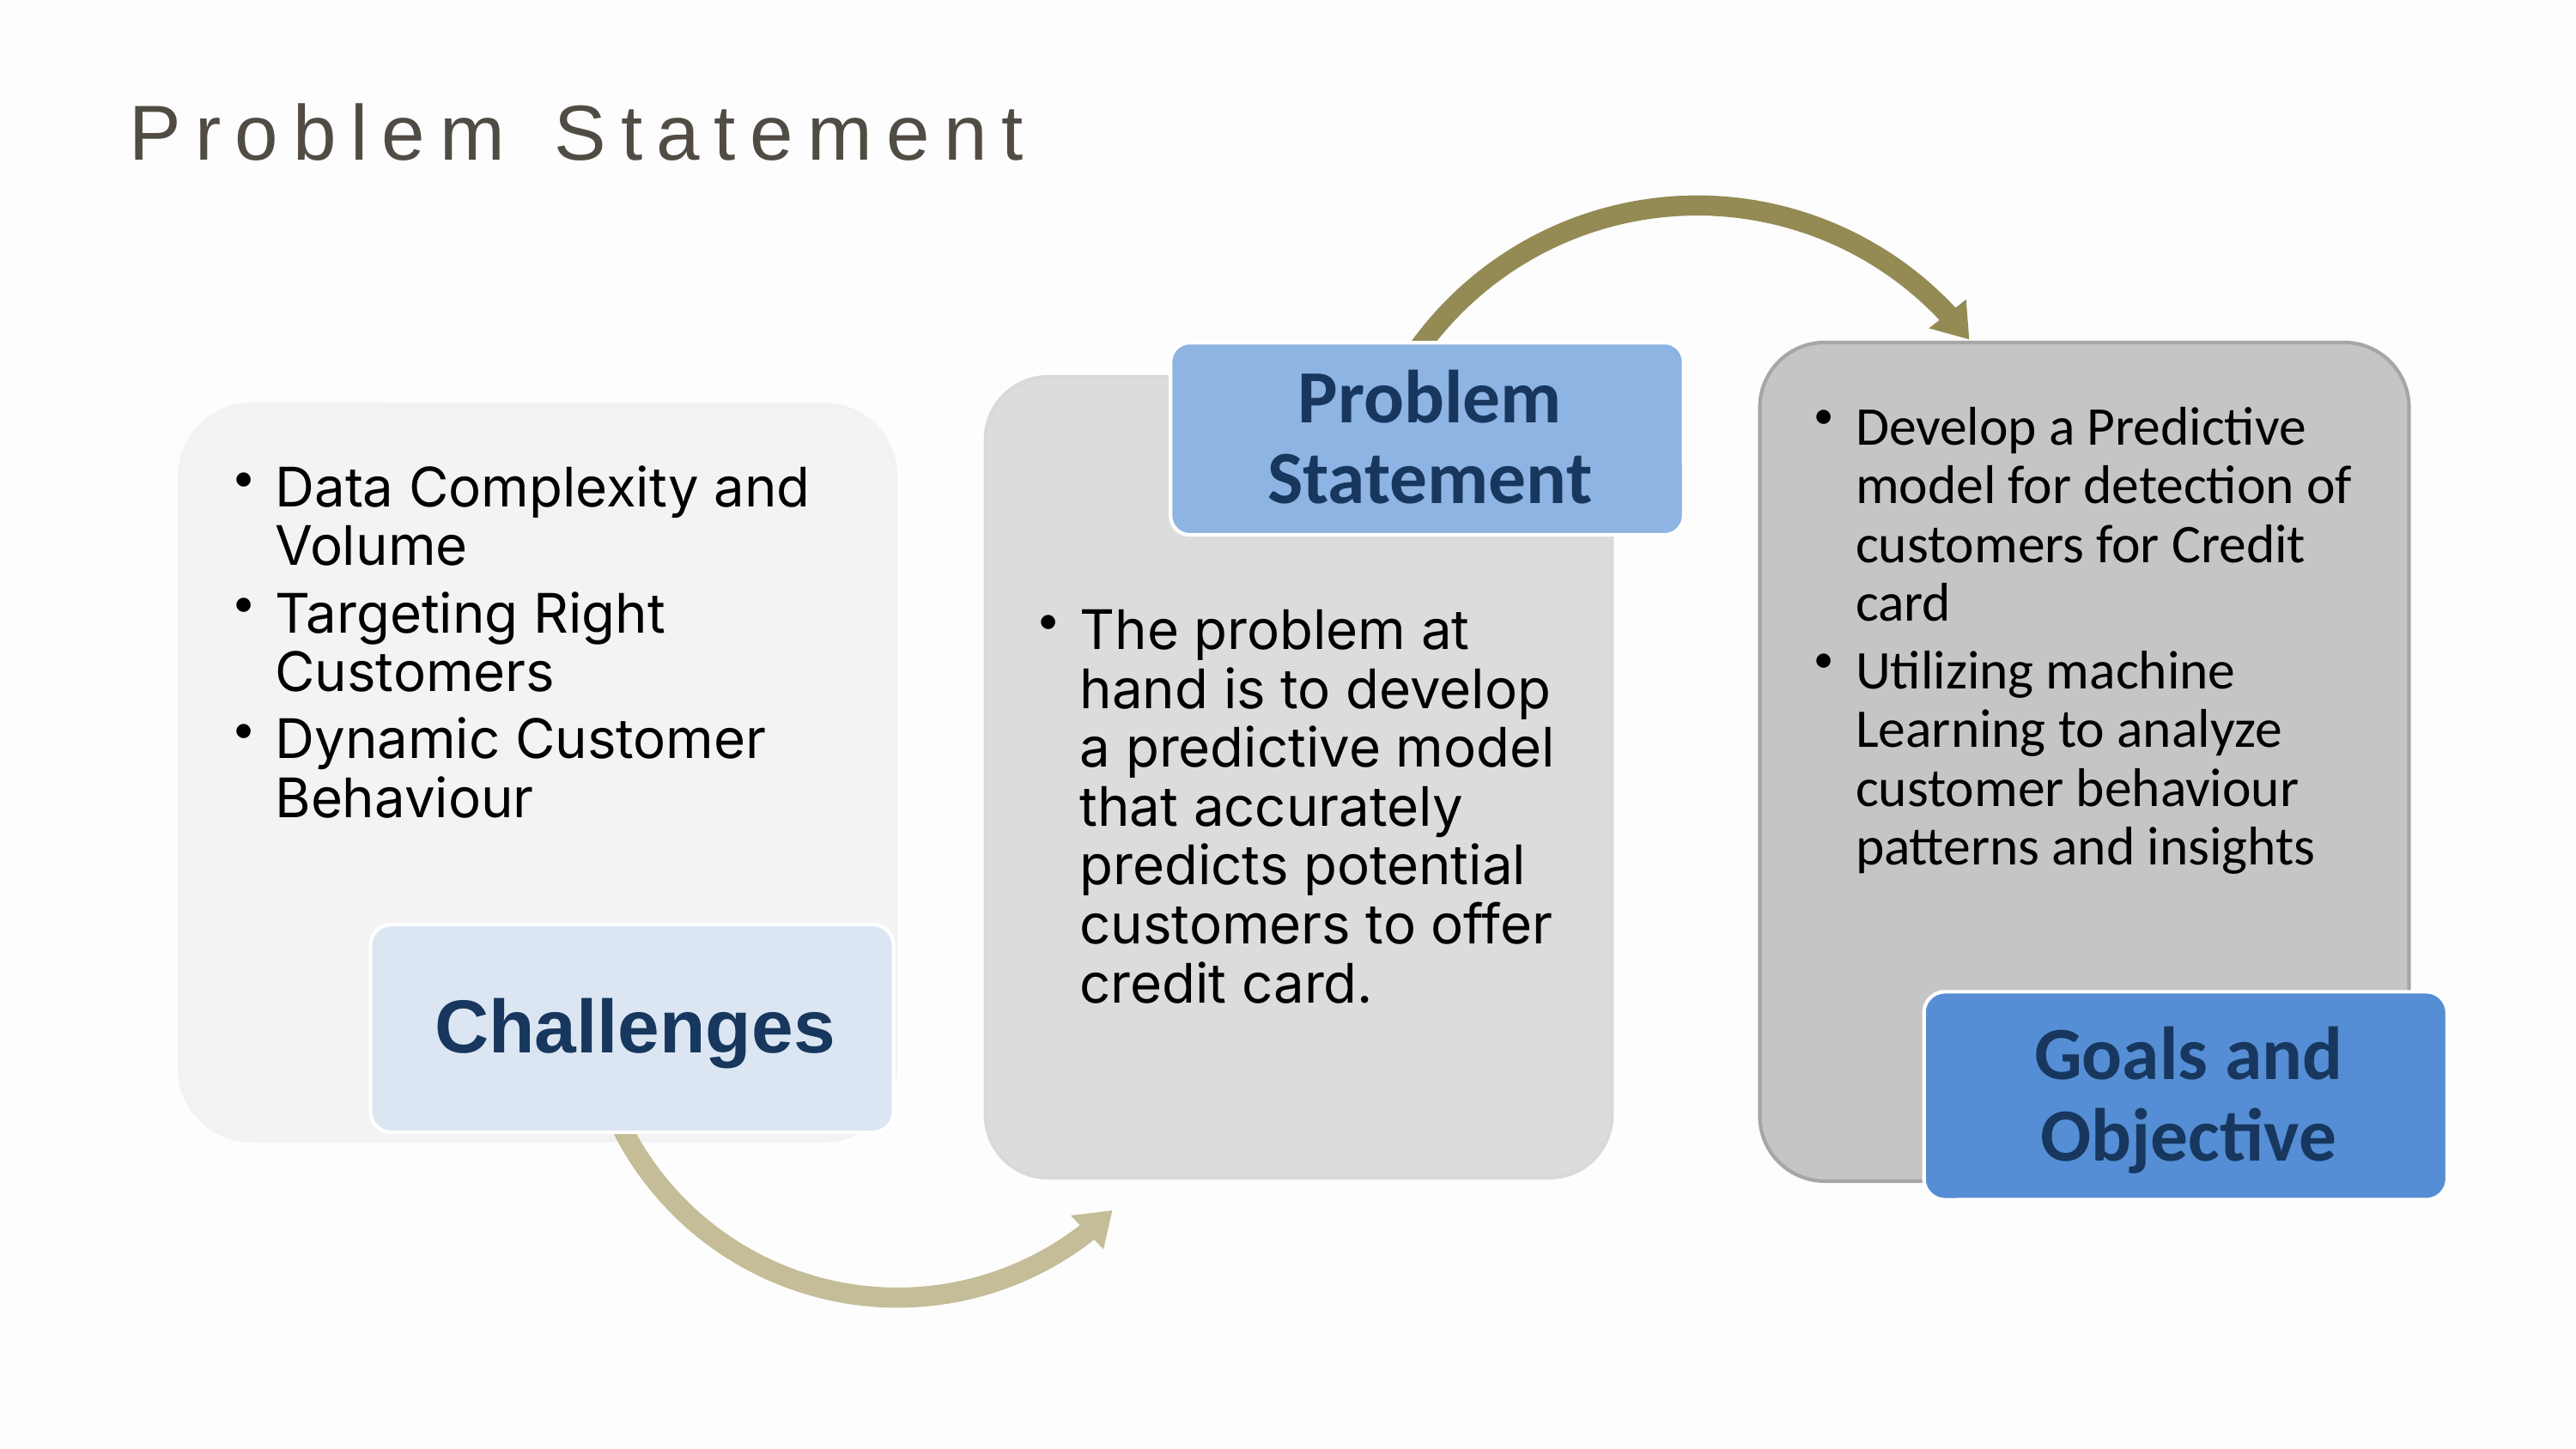

Problem Statement
Data Complexity and Volume
Targeting Right Customers
Dynamic Customer Behaviour
Challenges
The problem at hand is to develop a predictive model that accurately predicts potential customers to offer credit card.
Problem Statement
Develop a Predictive model for detection of customers for Credit card
Utilizing machine Learning to analyze customer behaviour patterns and insights

Goals and Objective